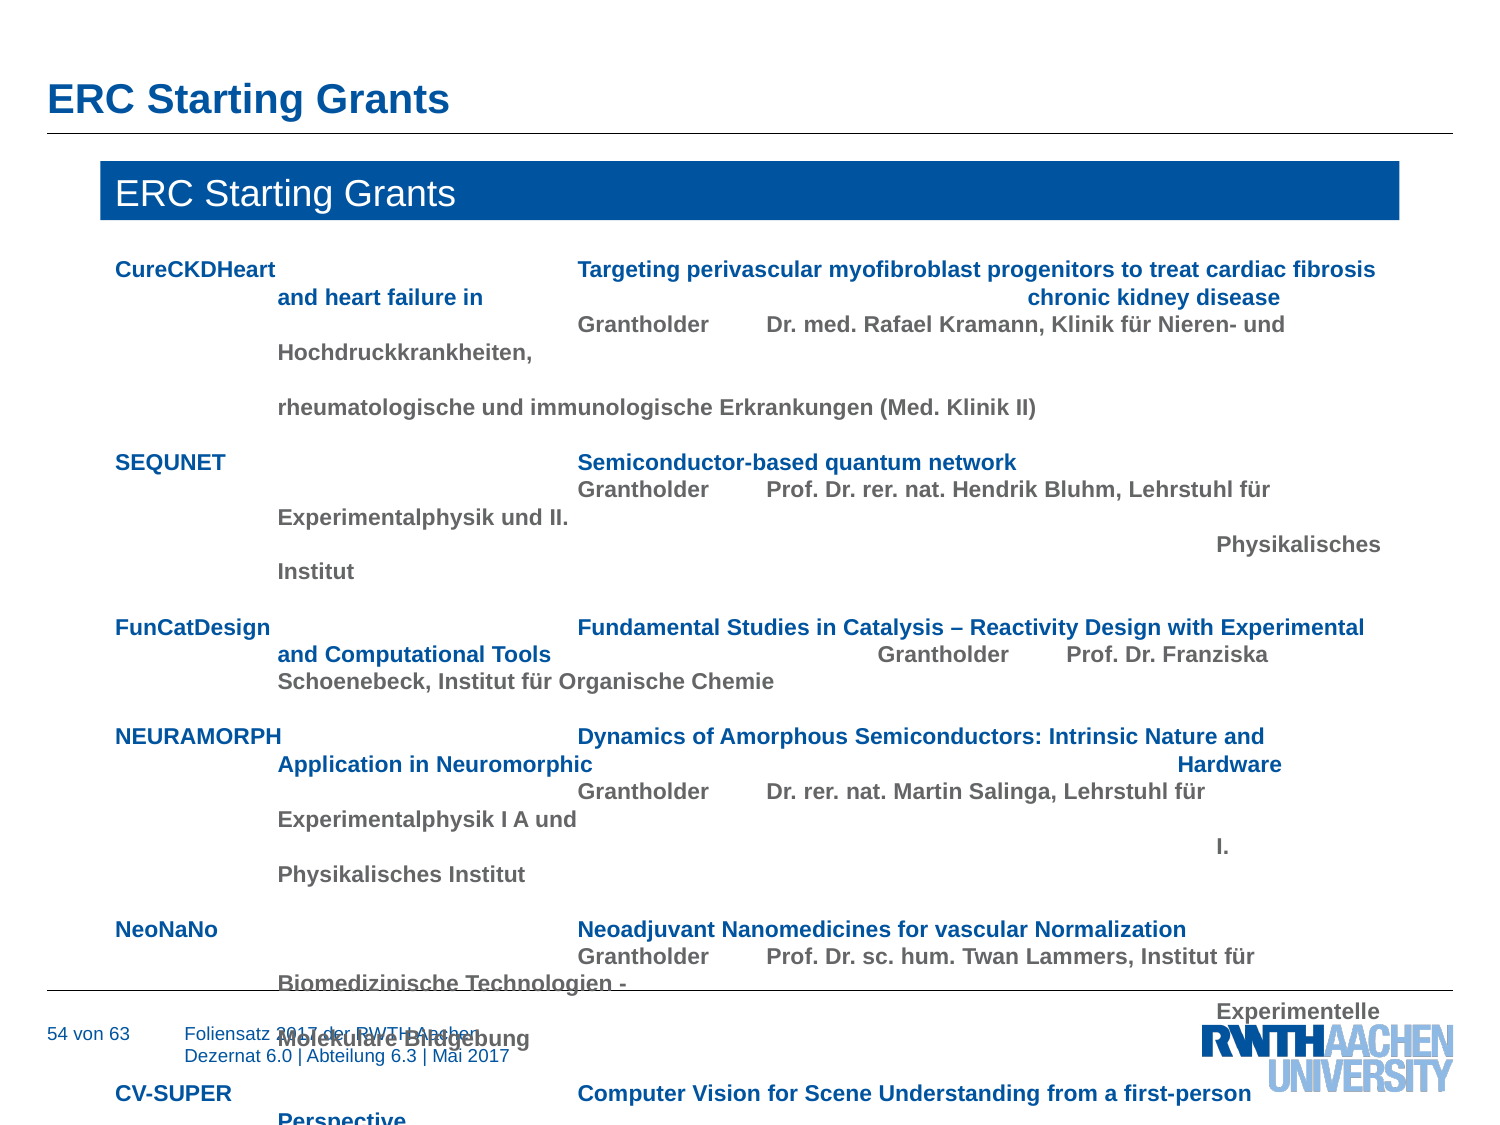

# ERC Starting Grants
ERC Starting Grants

CureCKDHeart			Targeting perivascular myofibroblast progenitors to treat cardiac fibrosis and heart failure in 				chronic kidney disease
			Grantholder 	      Dr. med. Rafael Kramann, Klinik für Nieren- und Hochdruckkrankheiten,
							      rheumatologische und immunologische Erkrankungen (Med. Klinik II)

SEQUNET			Semiconductor-based quantum network
			Grantholder 	      Prof. Dr. rer. nat. Hendrik Bluhm, Lehrstuhl für Experimentalphysik und II.
							      Physikalisches Institut

FunCatDesign			Fundamental Studies in Catalysis – Reactivity Design with Experimental and Computational Tools			Grantholder 	      Prof. Dr. Franziska Schoenebeck, Institut für Organische Chemie

NEURAMORPH		Dynamics of Amorphous Semiconductors: Intrinsic Nature and Application in Neuromorphic 				Hardware
			Grantholder 	      Dr. rer. nat. Martin Salinga, Lehrstuhl für Experimentalphysik I A und
							      I. Physikalisches Institut

NeoNaNo			Neoadjuvant Nanomedicines for vascular Normalization
			Grantholder 	      Prof. Dr. sc. hum. Twan Lammers, Institut für Biomedizinische Technologien -
							      Experimentelle Molekulare Bildgebung

CV-SUPER			Computer Vision for Scene Understanding from a first-person Perspective
			Grantholder 	      Prof. Dr. sc. techn. Bastian Leibe, Lehr- und Forschungsgebiet Informatik 8
							      (Computer Vision)

54 von 63